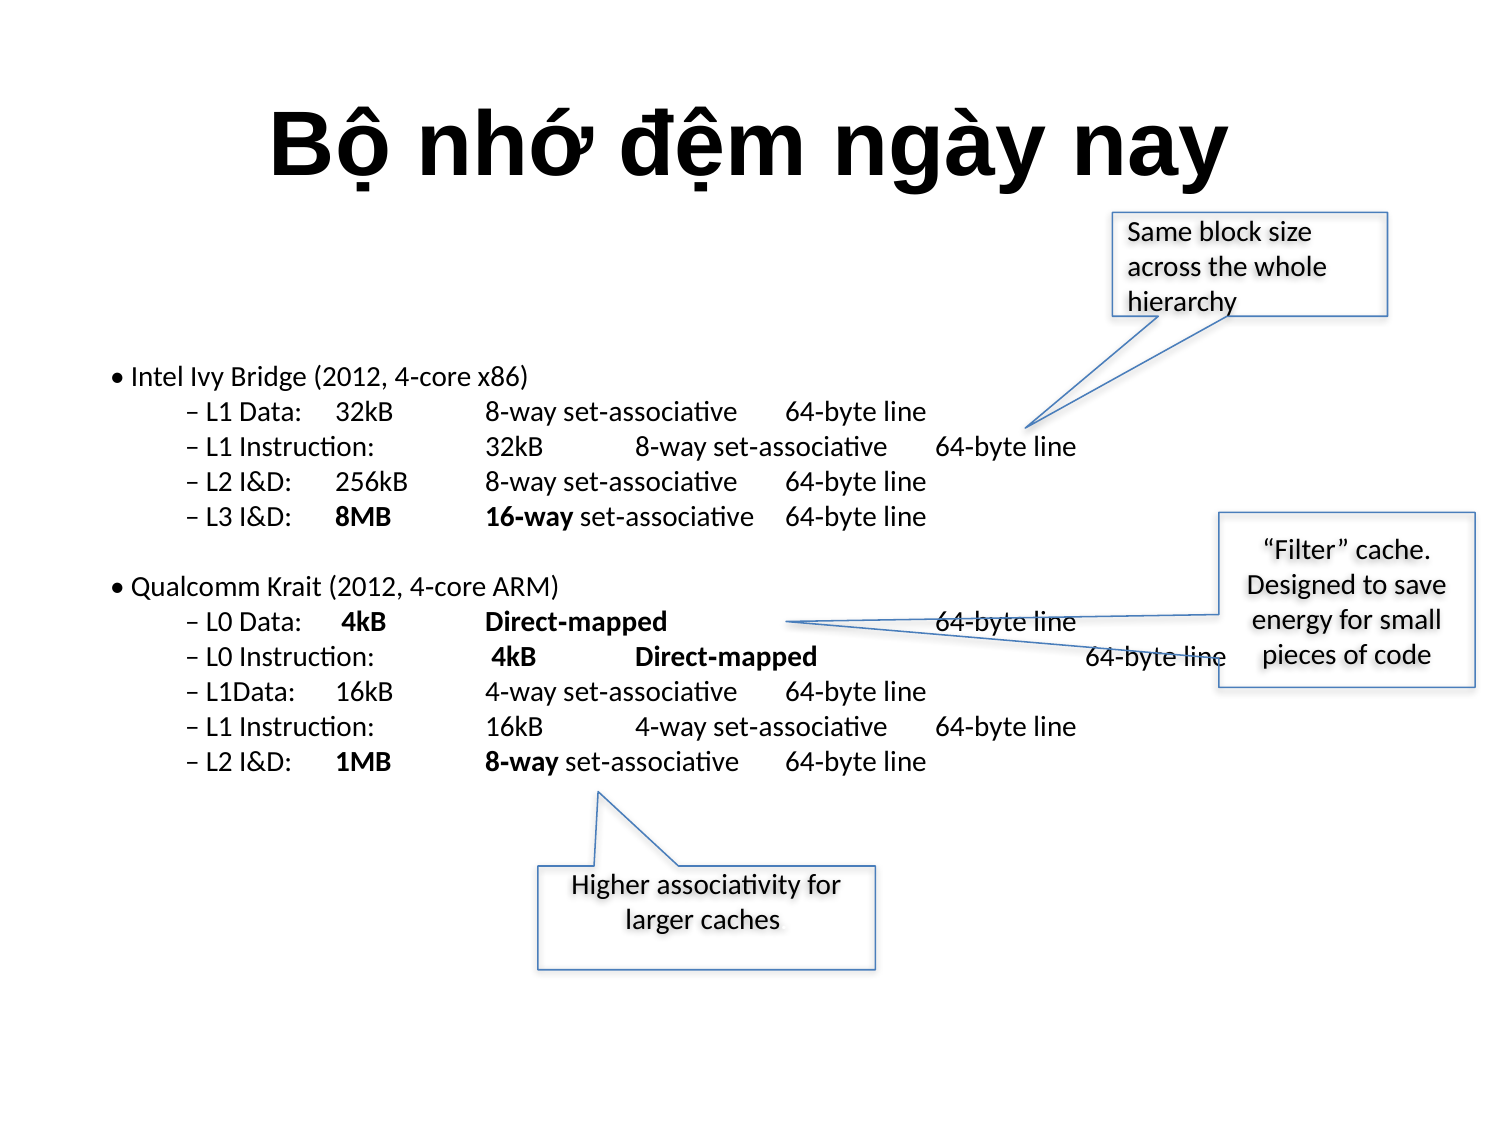

# Bộ nhớ đệm ngày nay
Same block size across the whole hierarchy
• Intel Ivy Bridge (2012, 4‐core x86)
– L1 Data: 	32kB	8‐way set‐associative 	64‐byte line
– L1 Instruction: 	32kB 	8‐way set‐associative 	64‐byte line
– L2 I&D: 	256kB 	8‐way set‐associative 	64‐byte line
– L3 I&D: 	8MB 	16‐way set‐associative 	64‐byte line

• Qualcomm Krait (2012, 4‐core ARM)
– L0 Data: 	 4kB 	Direct‐mapped 		64‐byte line
– L0 Instruction: 	 4kB 	Direct‐mapped 		64‐byte line
– L1Data: 	16kB 	4‐way set‐associative 	64‐byte line
– L1 Instruction: 	16kB 	4‐way set‐associative 	64‐byte line
– L2 I&D: 	1MB 	8‐way set‐associative 	64‐byte line
“Filter” cache. Designed to save energy for small pieces of code
Higher associativity for larger caches.